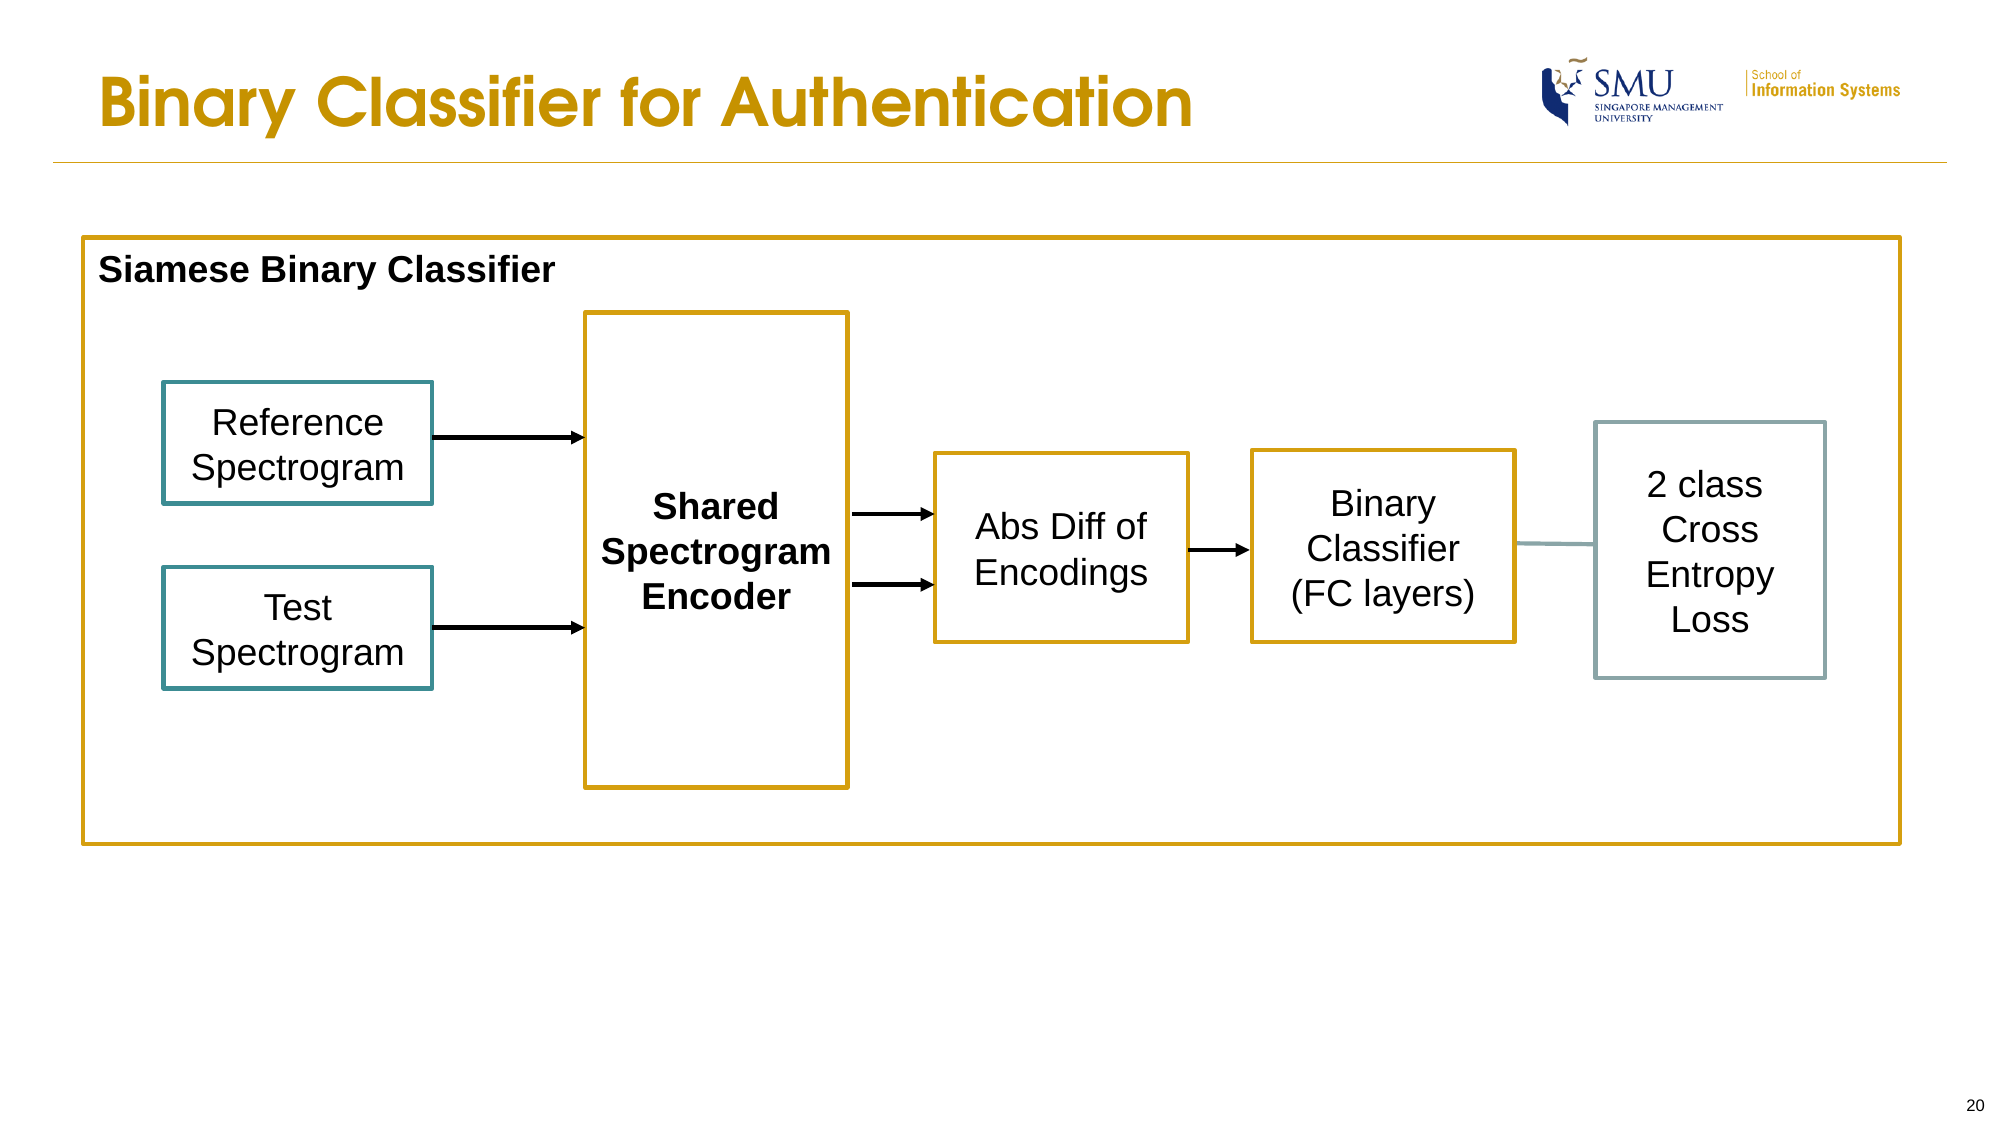

# Binary Classifier for Authentication
Siamese Binary Classifier
Shared
Spectrogram Encoder
Reference
Spectrogram
2 class
Cross Entropy Loss
Binary Classifier
(FC layers)
Abs Diff of Encodings
Test
Spectrogram
20